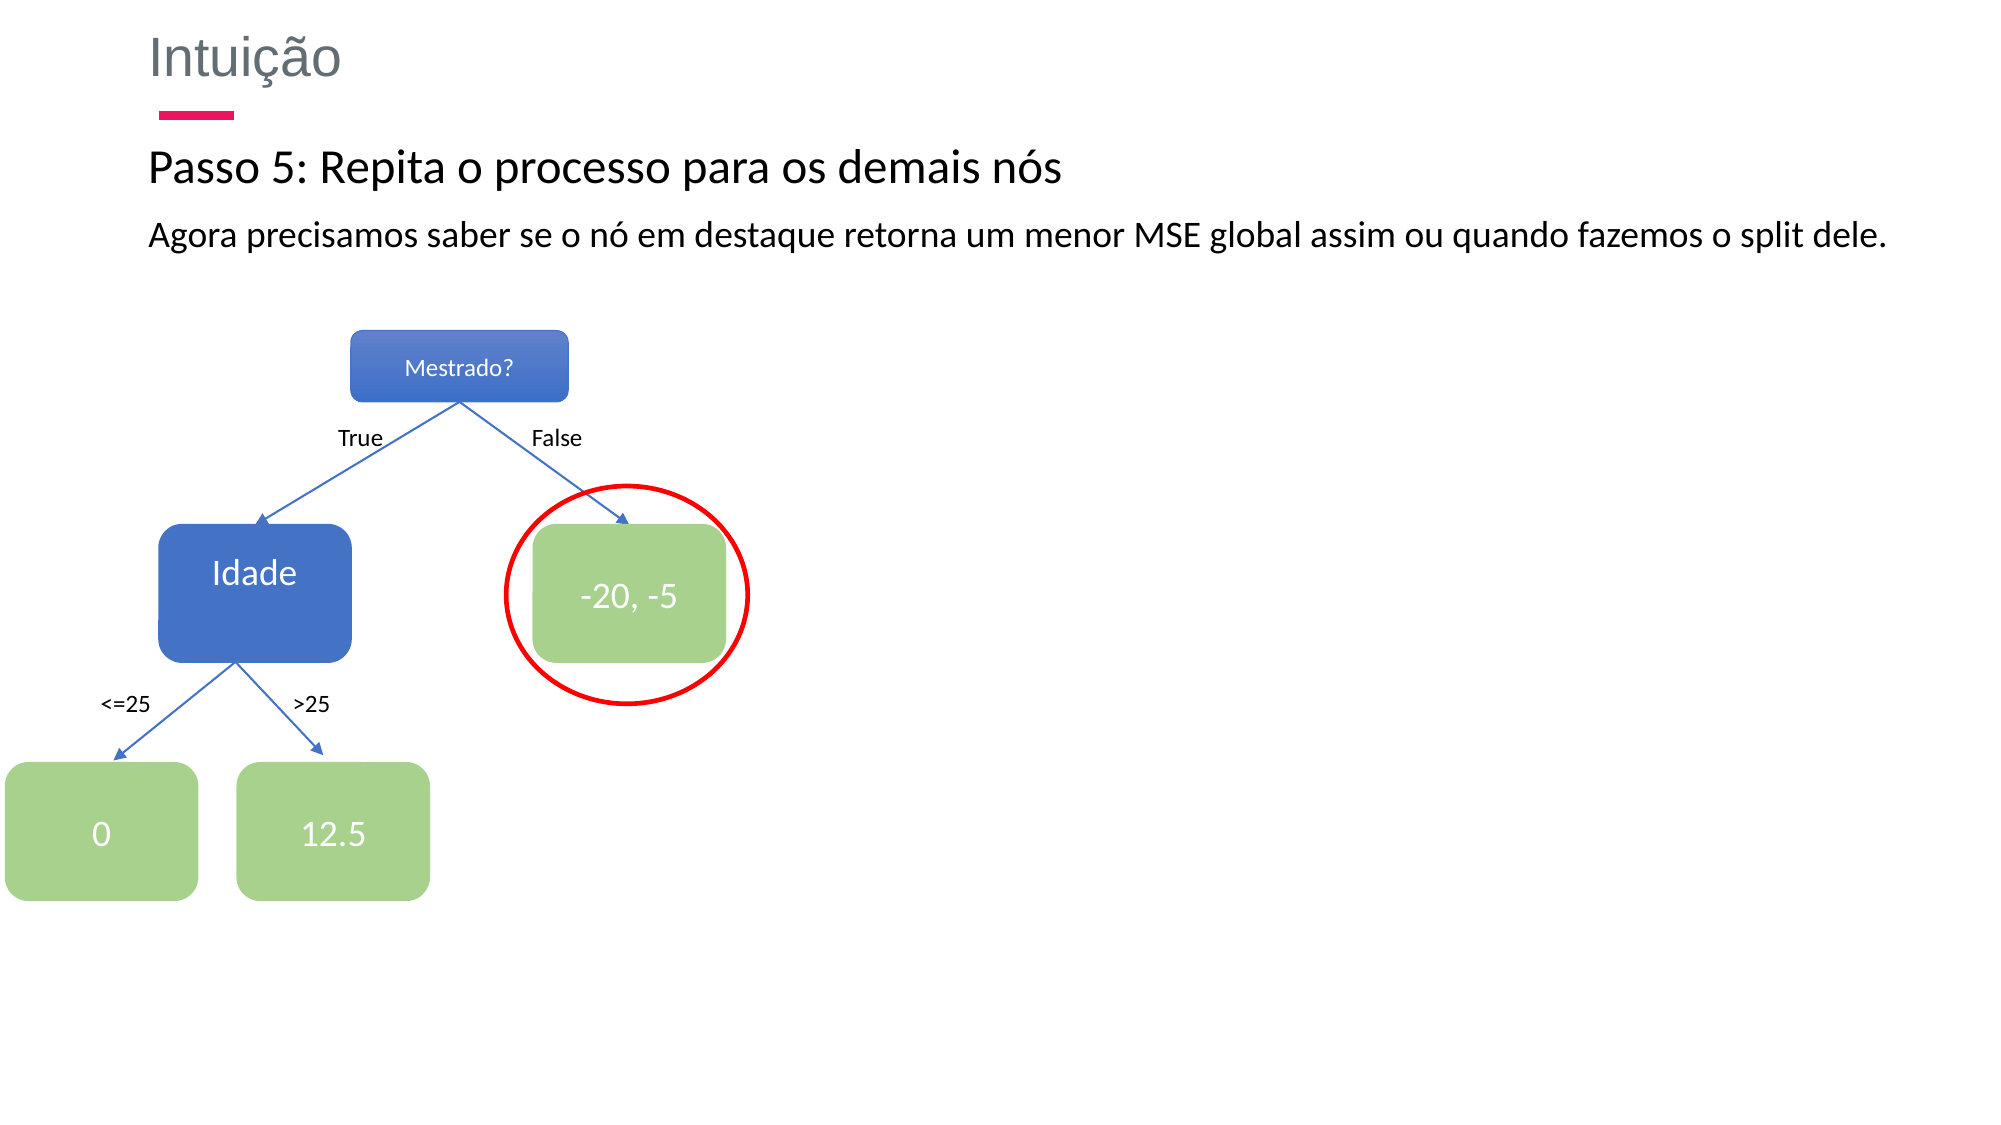

Intuição
Passo 5: Repita o processo para os demais nós
Agora precisamos saber se o nó em destaque retorna um menor MSE global assim ou quando fazemos o split dele.
Mestrado?
True
False

-20, -5
 Idade, 15
34
125
>25
<=25
12.5
0